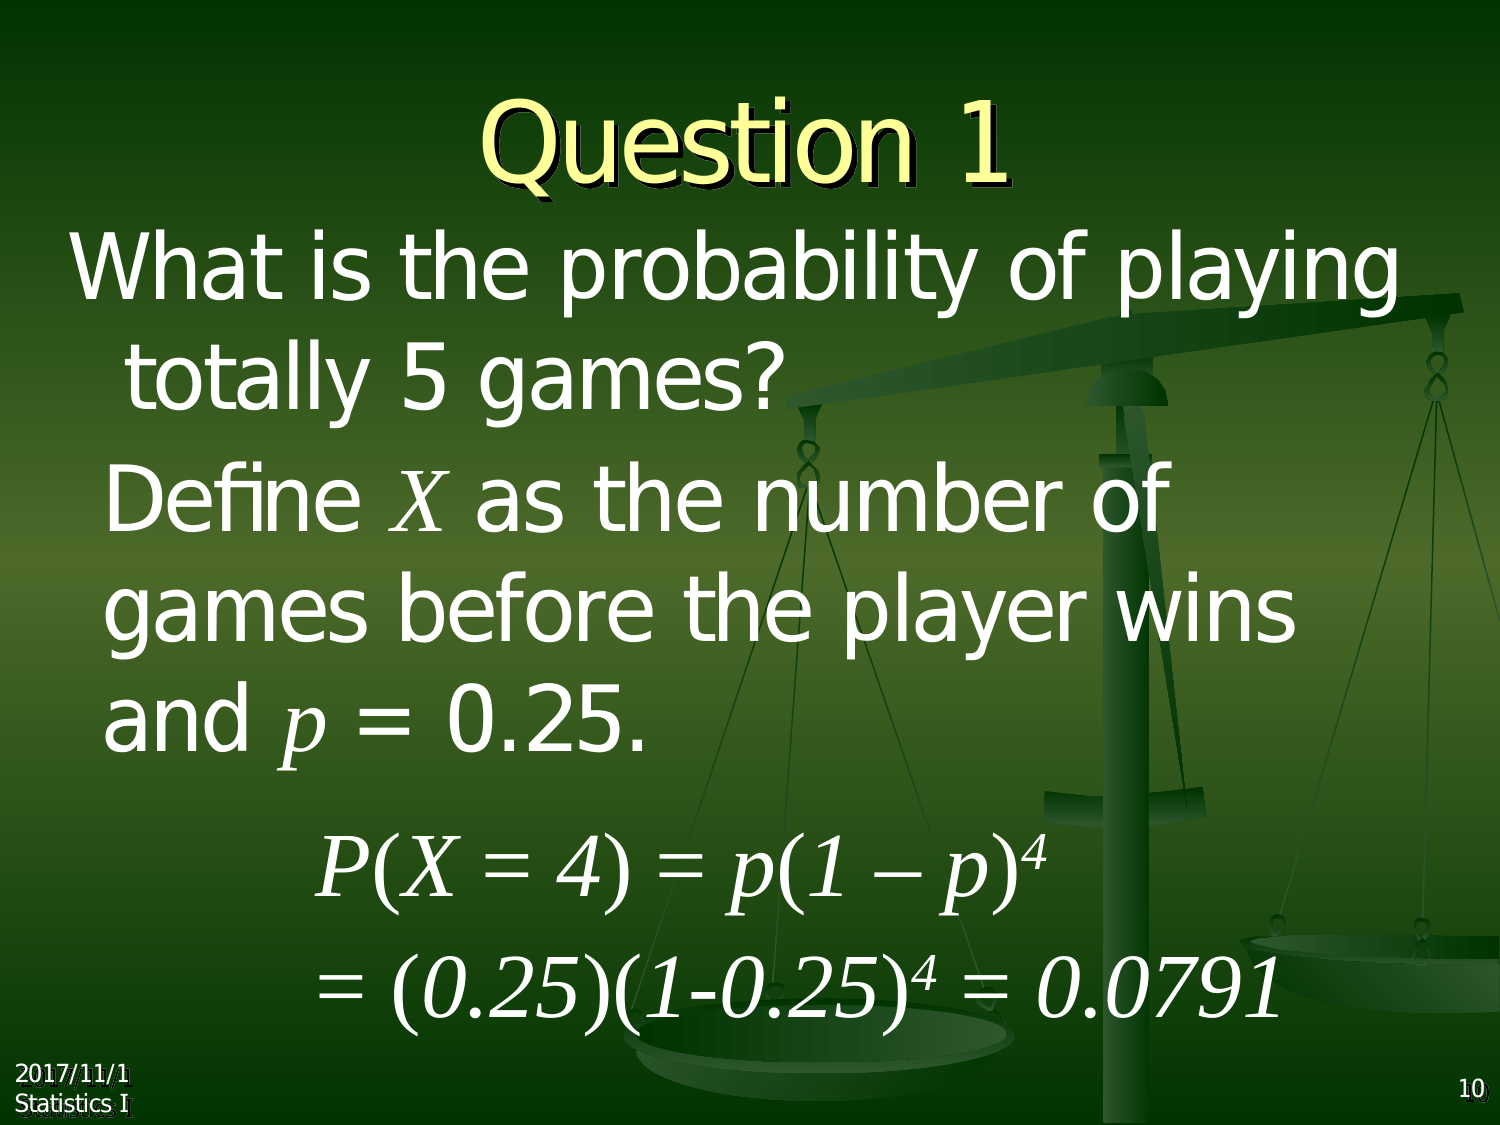

# Question 1
What is the probability of playing totally 5 games?
Define X as the number of games before the player wins and p = 0.25.
P(X = 4) = p(1 – p)4
= (0.25)(1-0.25)4 = 0.0791
2017/11/1
Statistics I
10